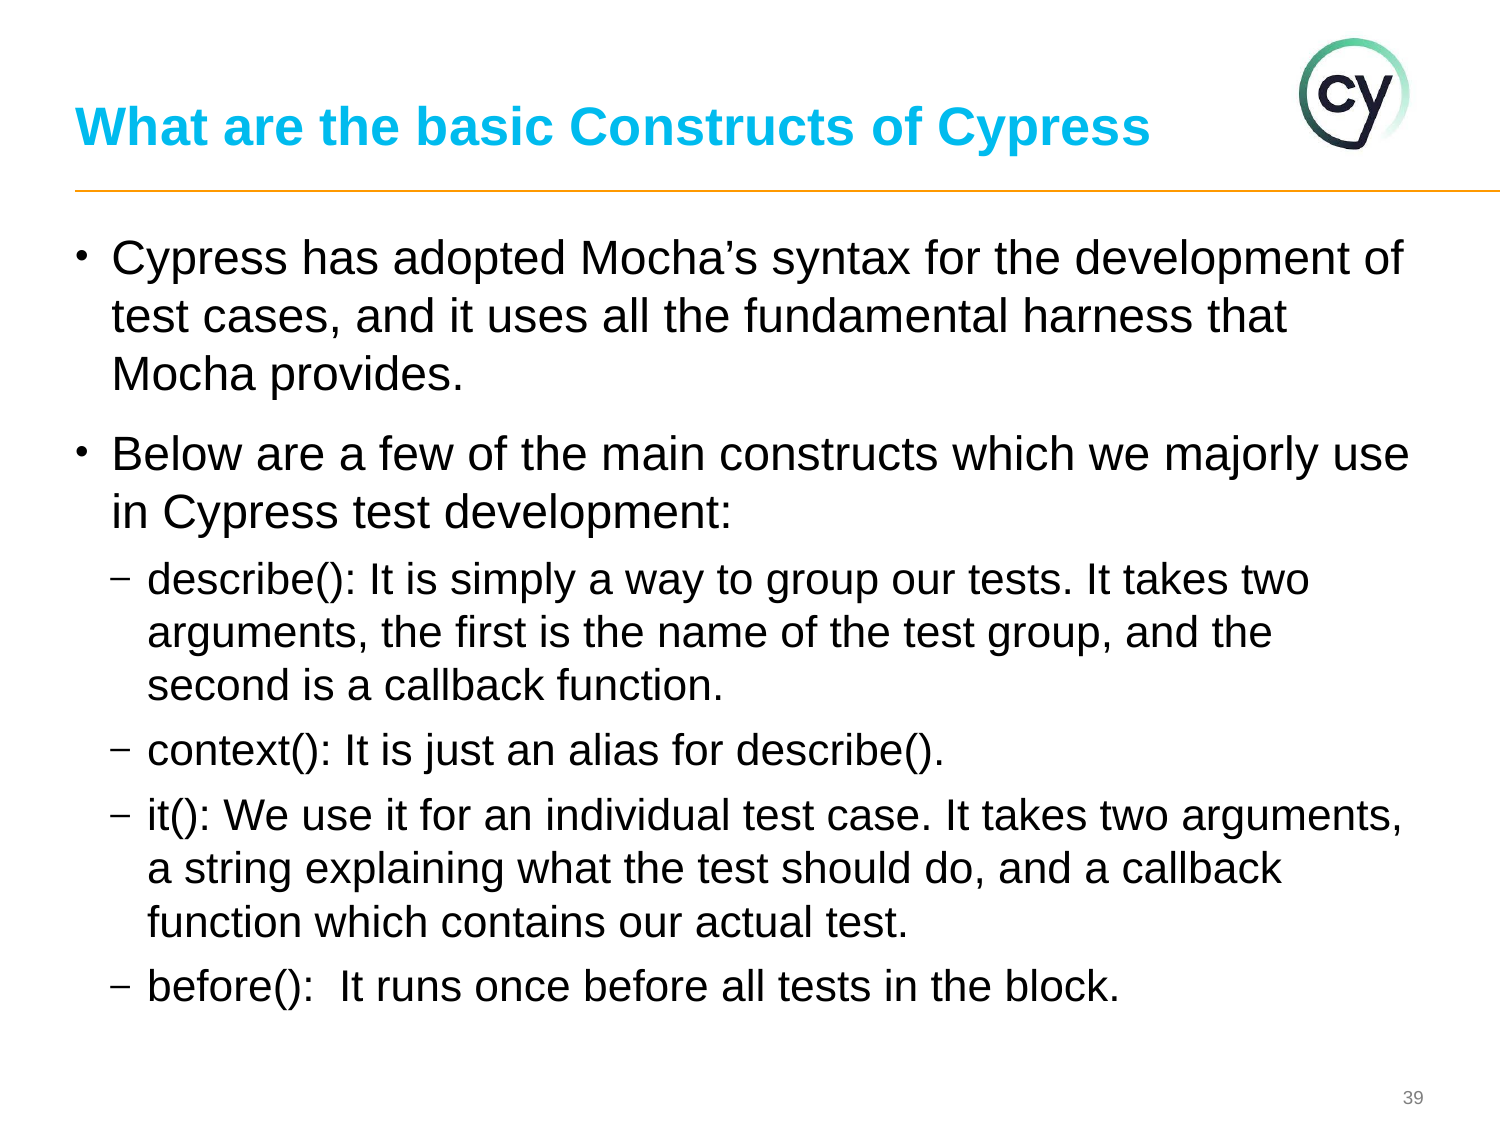

# What are the basic Constructs of Cypress
Cypress has adopted Mocha’s syntax for the development of test cases, and it uses all the fundamental harness that Mocha provides.
Below are a few of the main constructs which we majorly use in Cypress test development:
describe(): It is simply a way to group our tests. It takes two arguments, the first is the name of the test group, and the second is a callback function.
context(): It is just an alias for describe().
it(): We use it for an individual test case. It takes two arguments, a string explaining what the test should do, and a callback function which contains our actual test.
before():  It runs once before all tests in the block.